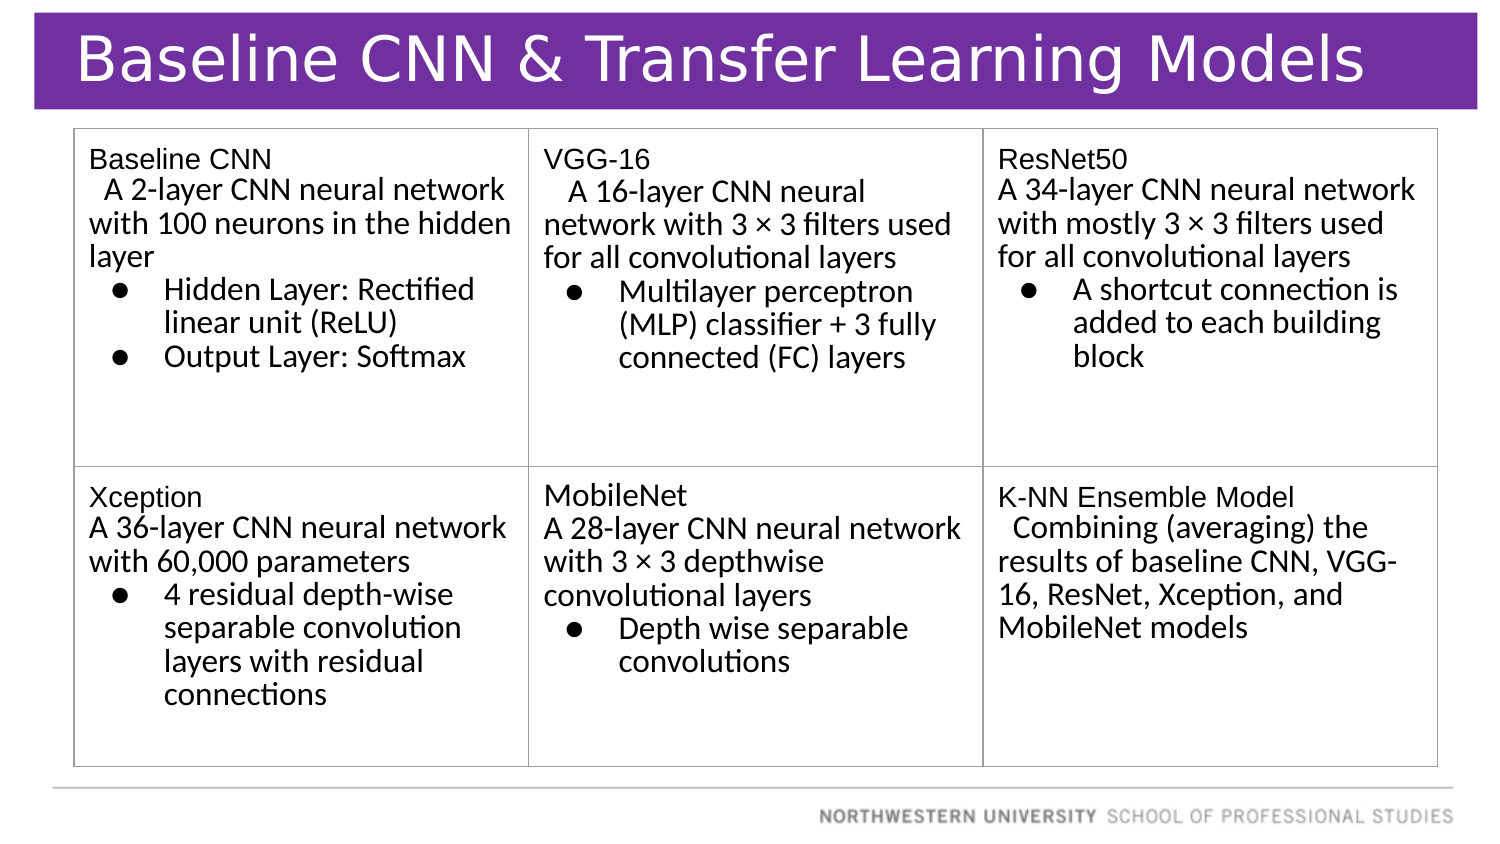

Baseline CNN & Transfer Learning Models
| Baseline CNN A 2-layer CNN neural network with 100 neurons in the hidden layer Hidden Layer: Rectified linear unit (ReLU) Output Layer: Softmax | VGG-16 A 16-layer CNN neural network with 3 × 3 filters used for all convolutional layers Multilayer perceptron (MLP) classifier + 3 fully connected (FC) layers | ResNet50 A 34-layer CNN neural network with mostly 3 × 3 filters used for all convolutional layers A shortcut connection is added to each building block |
| --- | --- | --- |
| Xception A 36-layer CNN neural network with 60,000 parameters 4 residual depth-wise separable convolution layers with residual connections | MobileNet A 28-layer CNN neural network with 3 × 3 depthwise convolutional layers Depth wise separable convolutions | K-NN Ensemble Model Combining (averaging) the results of baseline CNN, VGG-16, ResNet, Xception, and MobileNet models |